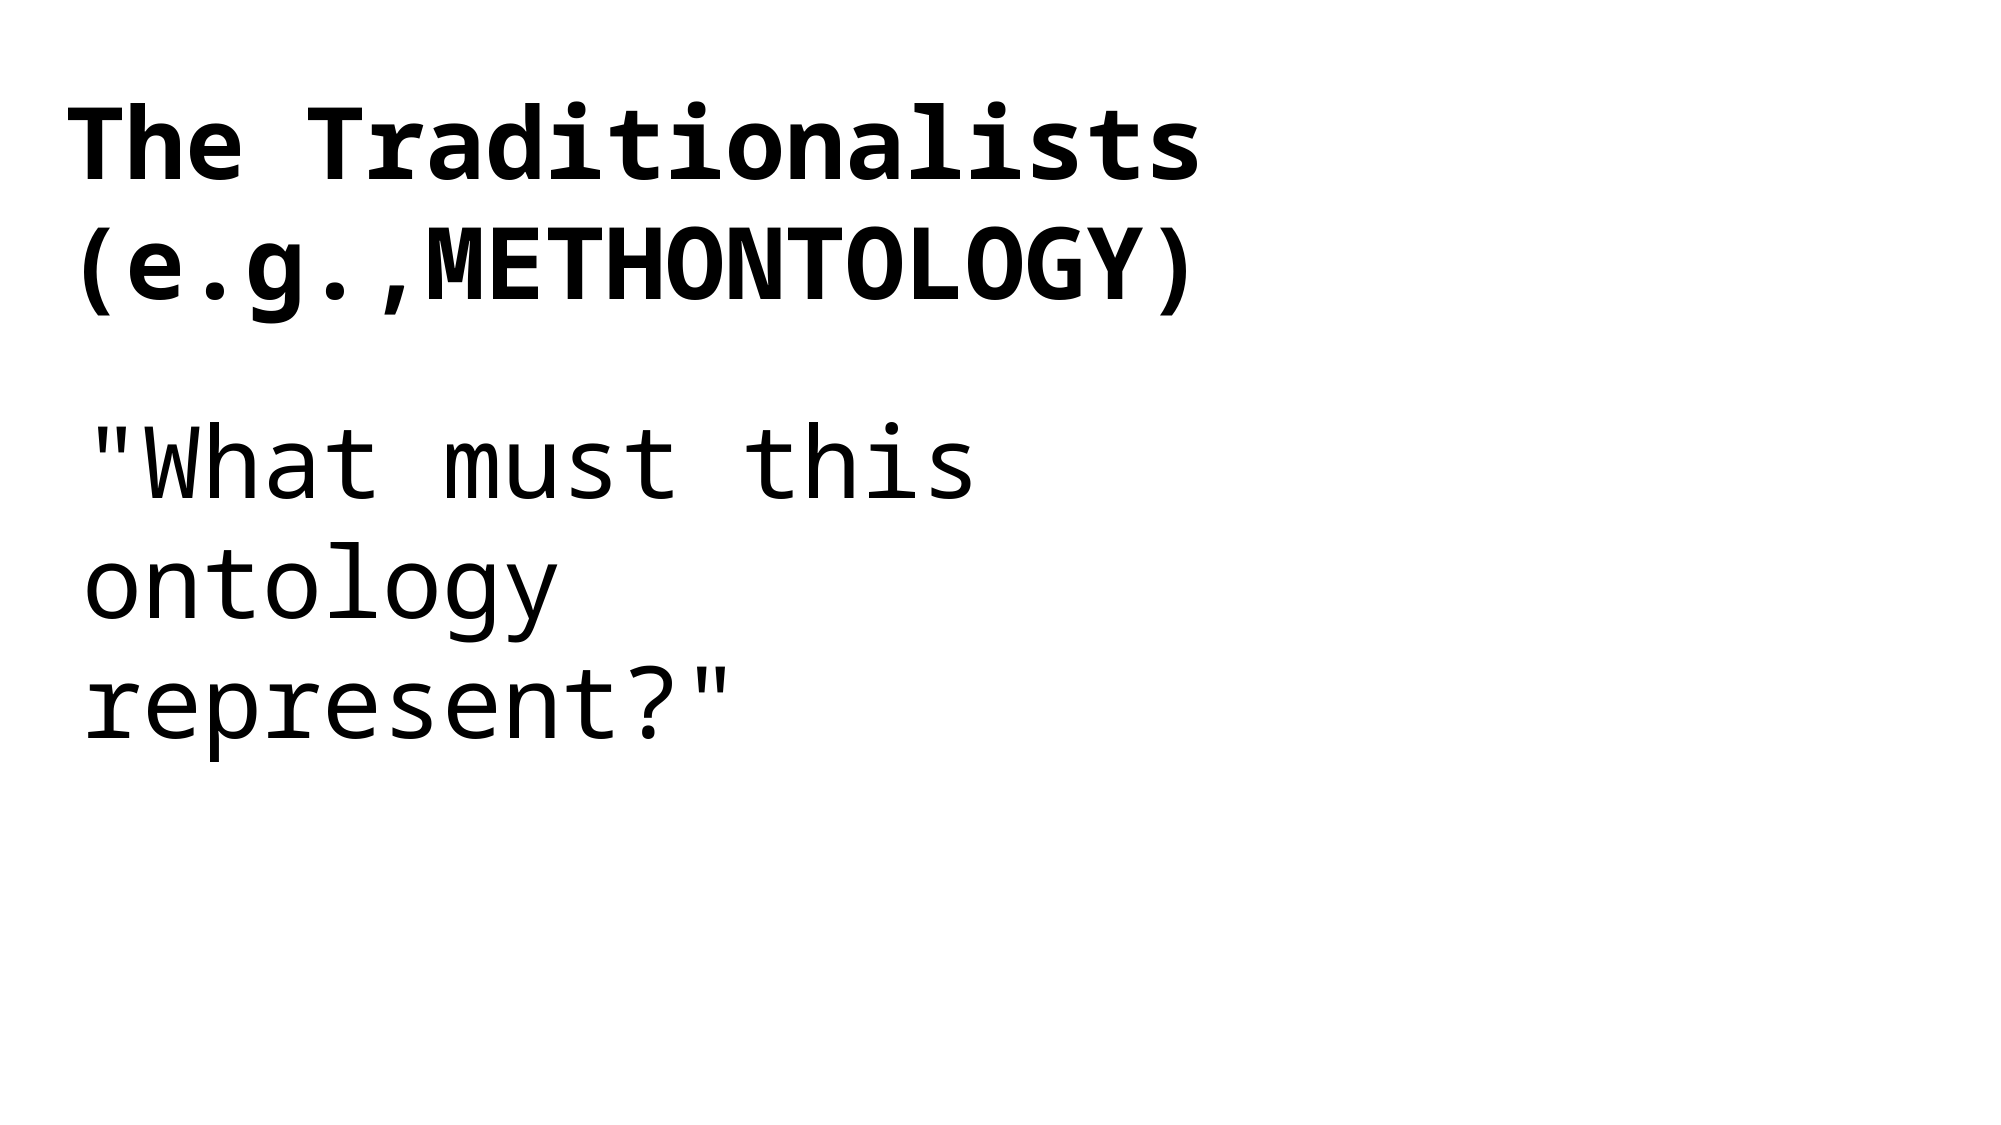

The Traditionalists (e.g.,METHONTOLOGY)
"What must this ontology represent?"